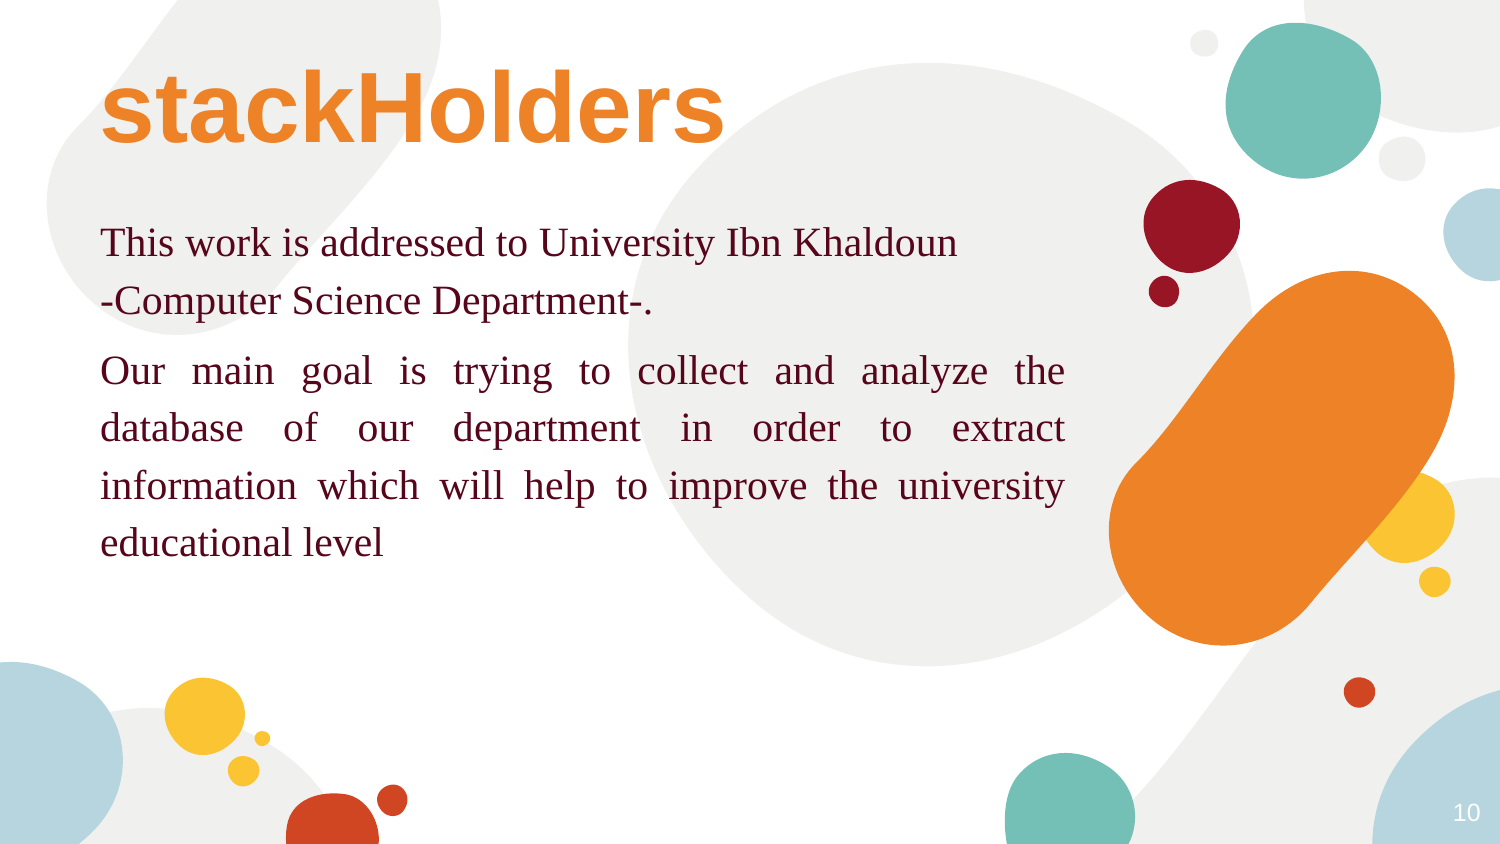

stackHolders
This work is addressed to University Ibn Khaldoun           -Computer Science Department-.
Our main goal is trying to collect and analyze the database of our department in order to extract information which will help to improve the university educational level

10